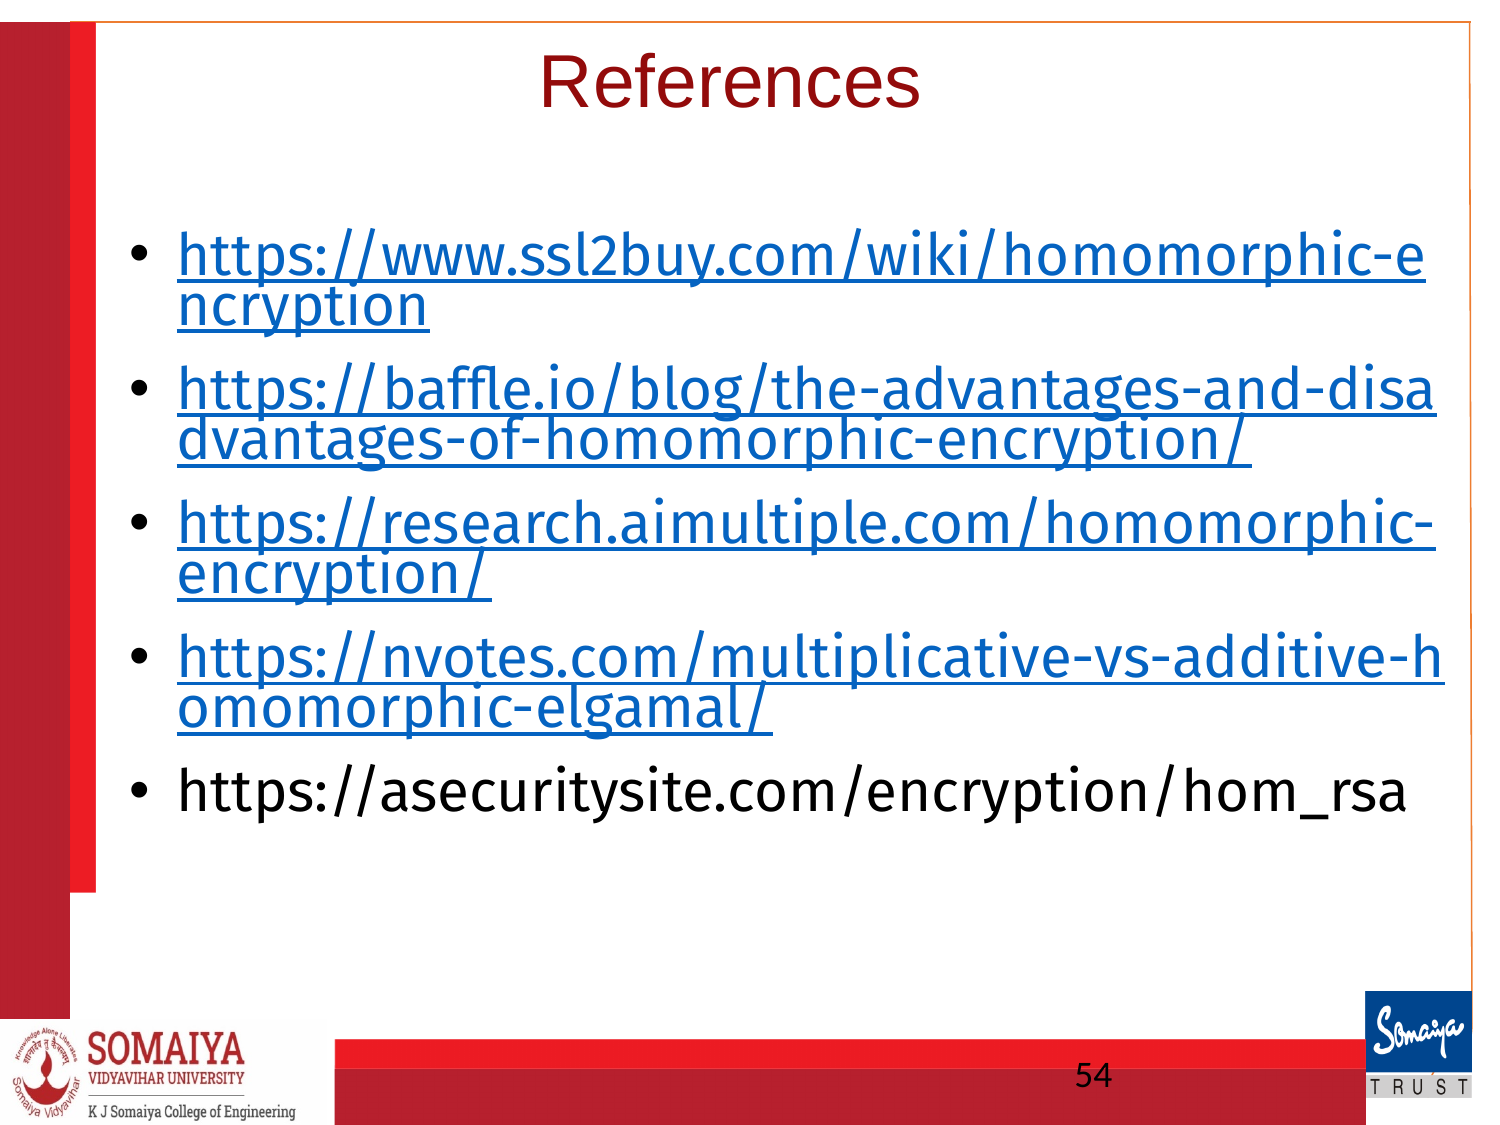

# References
https://www.ssl2buy.com/wiki/homomorphic-encryption
https://baffle.io/blog/the-advantages-and-disadvantages-of-homomorphic-encryption/
https://research.aimultiple.com/homomorphic-encryption/
https://nvotes.com/multiplicative-vs-additive-homomorphic-elgamal/
https://asecuritysite.com/encryption/hom_rsa
54